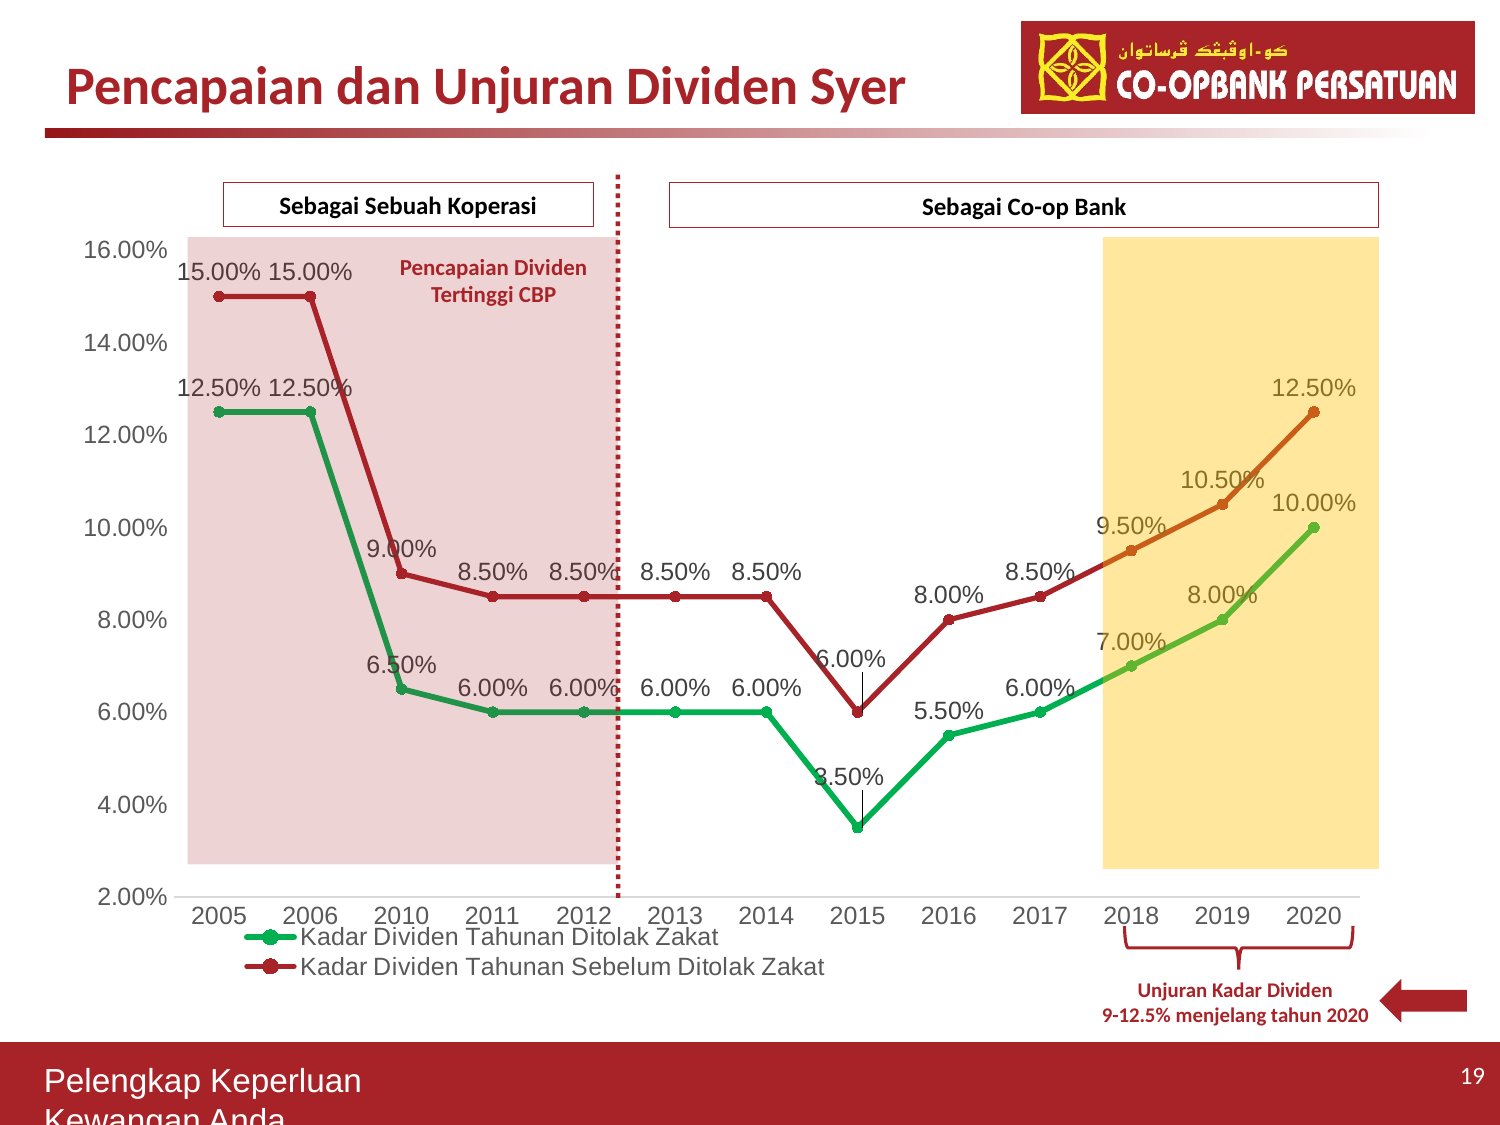

Pencapaian dan Unjuran Dividen Syer
Sebagai Sebuah Koperasi
Sebagai Co-op Bank

### Chart

| Category | Kadar Dividen Tahunan Ditolak Zakat | Kadar Dividen Tahunan Sebelum Ditolak Zakat |
|---|---|---|
| 2005 | 0.125 | 0.15 |
| 2006 | 0.125 | 0.15 |
| 2010 | 0.065 | 0.09 |
| 2011 | 0.06 | 0.08499999999999999 |
| 2012 | 0.06 | 0.08499999999999999 |
| 2013 | 0.06 | 0.08499999999999999 |
| 2014 | 0.06 | 0.08499999999999999 |
| 2015 | 0.035 | 0.060000000000000005 |
| 2016 | 0.055 | 0.08 |
| 2017 | 0.06 | 0.08499999999999999 |
| 2018 | 0.07 | 0.095 |
| 2019 | 0.08 | 0.10500000000000001 |
| 2020 | 0.1 | 0.125 |

Pencapaian Dividen Tertinggi CBP

Unjuran Kadar Dividen
9-12.5% menjelang tahun 2020

19